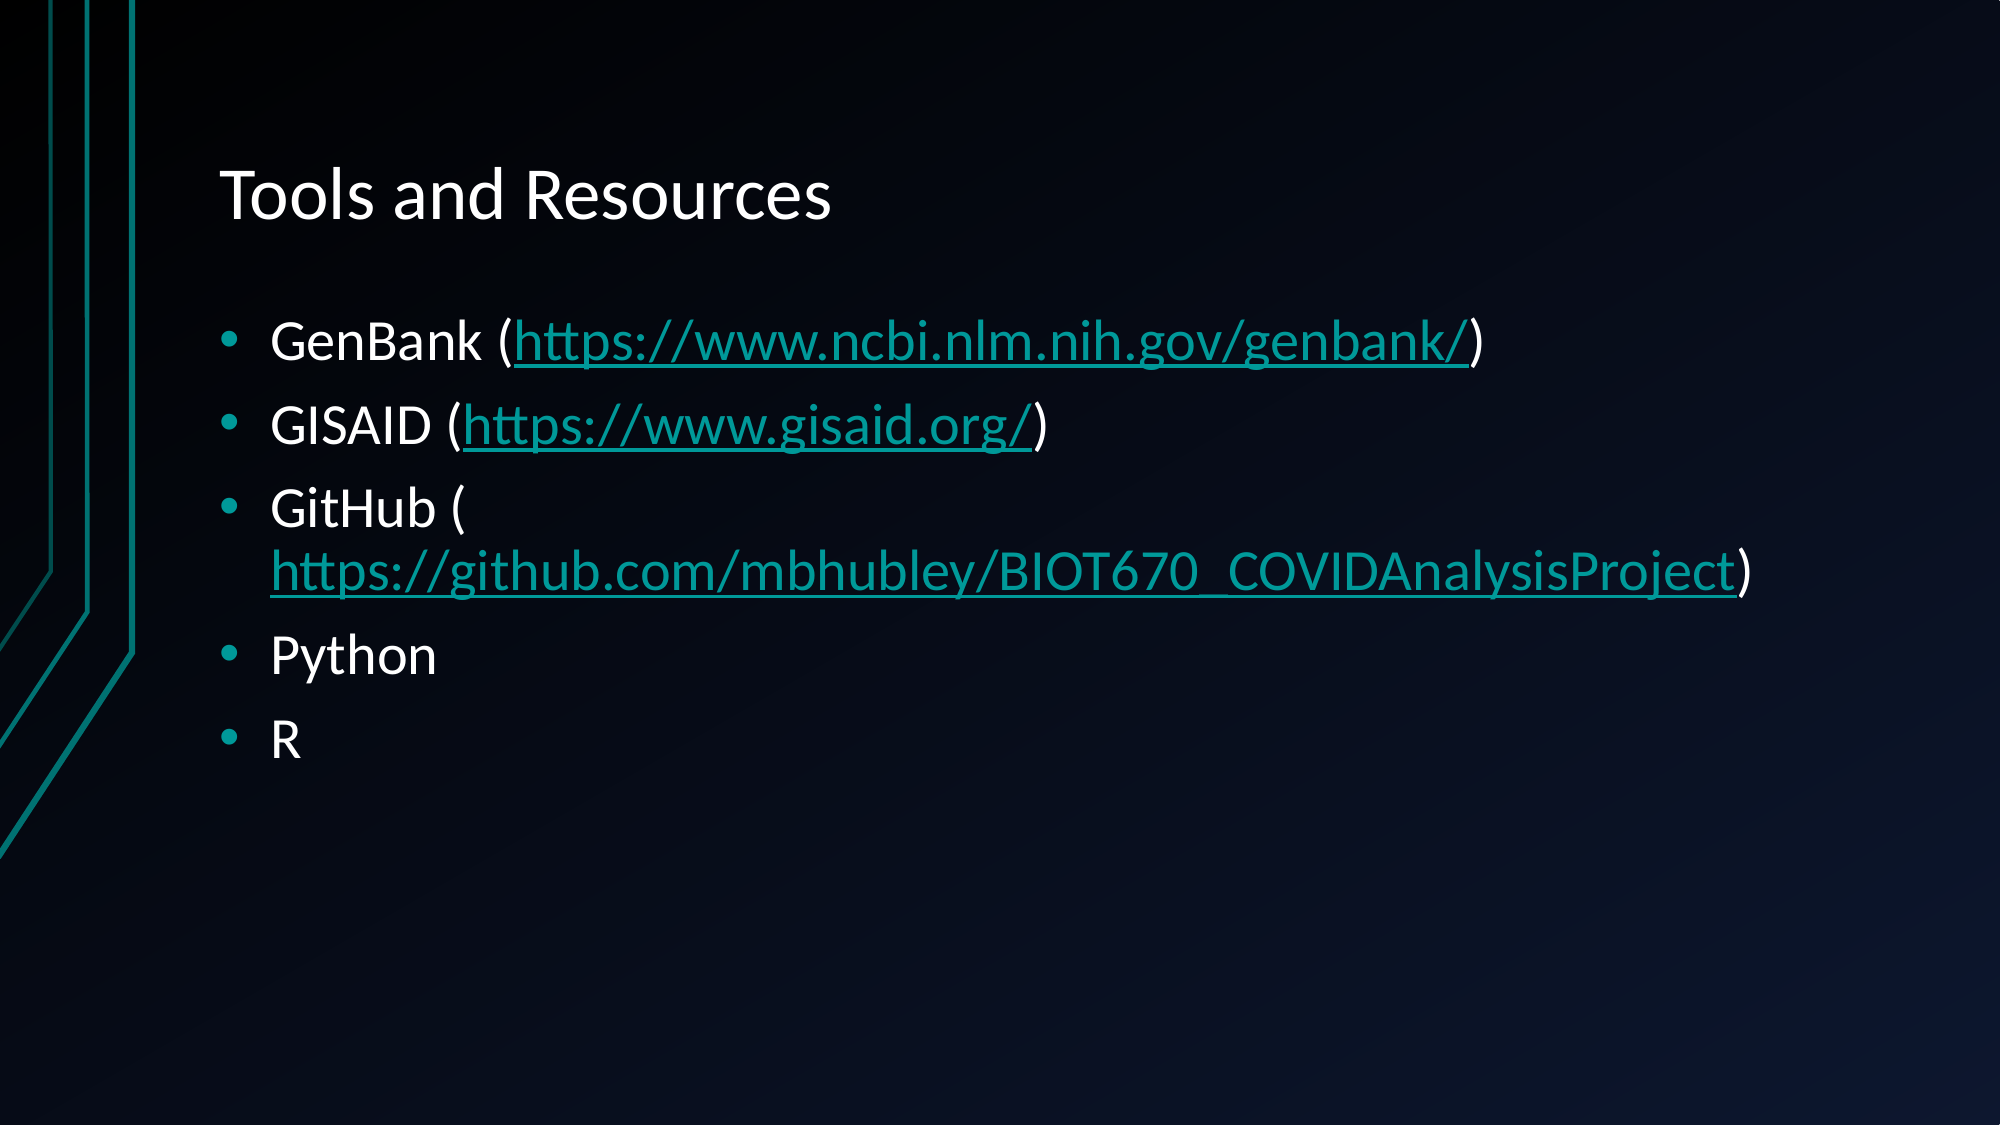

# Tools and Resources
GenBank (https://www.ncbi.nlm.nih.gov/genbank/)
GISAID (https://www.gisaid.org/)
GitHub (https://github.com/mbhubley/BIOT670_COVIDAnalysisProject)
Python
R